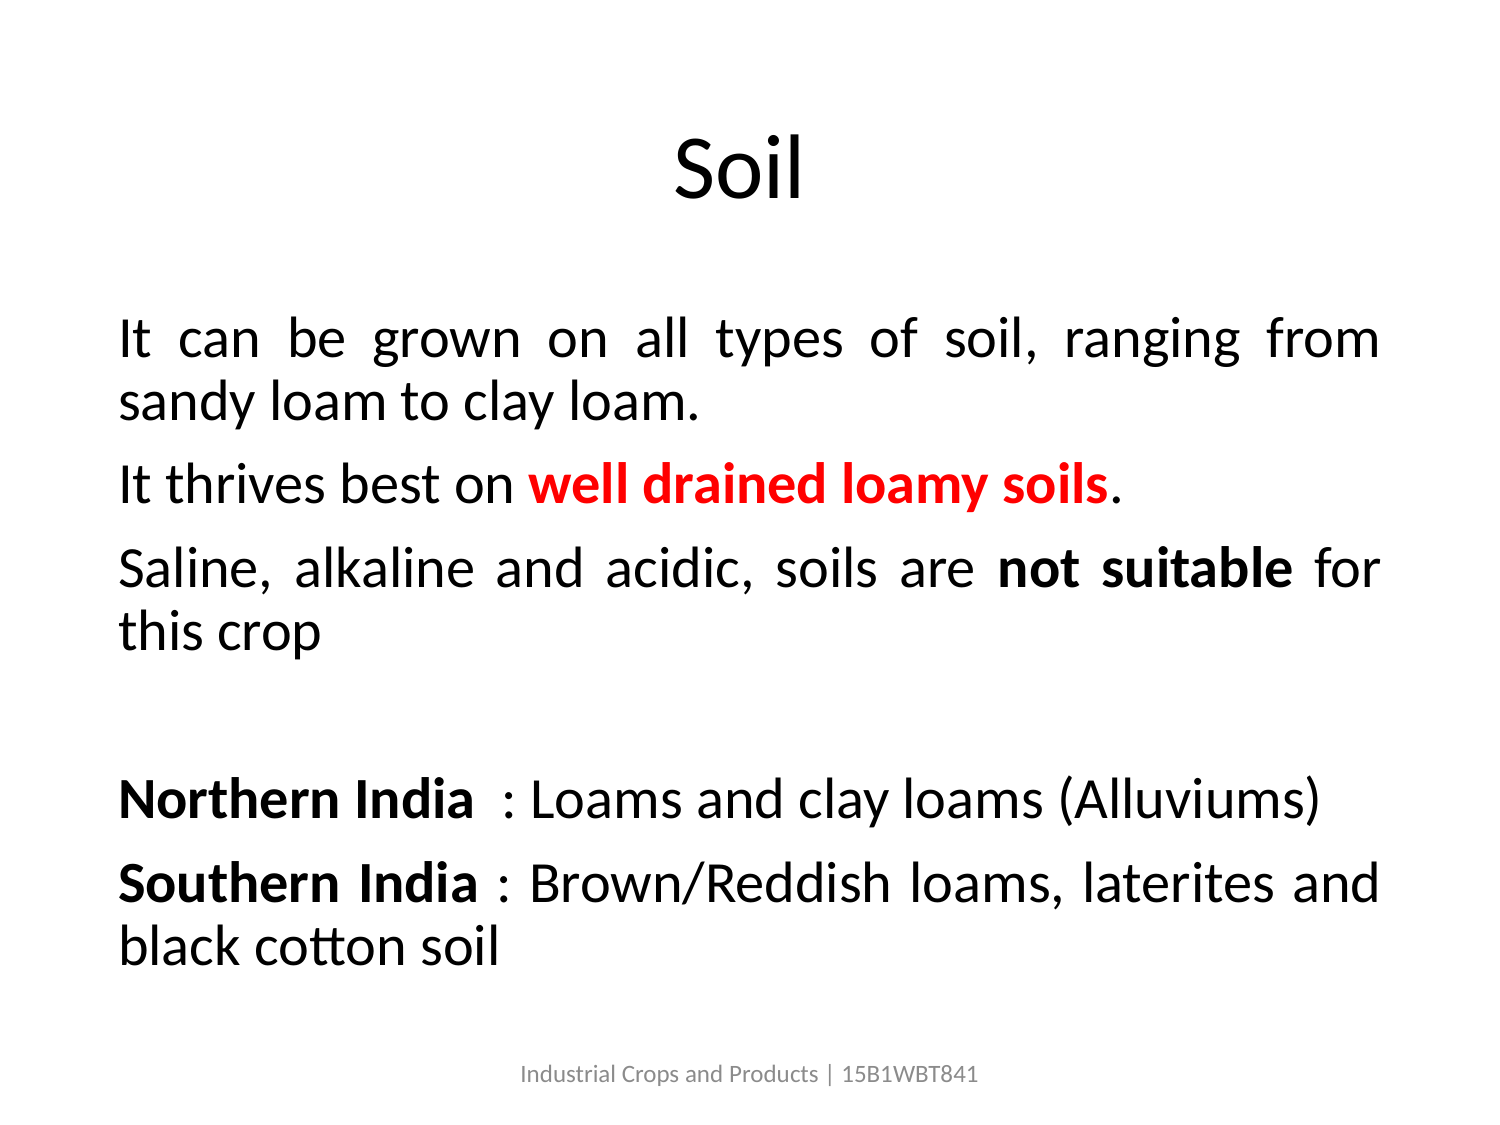

# Soil
It can be grown on all types of soil, ranging from sandy loam to clay loam.
It thrives best on well drained loamy soils.
Saline, alkaline and acidic, soils are not suitable for this crop

Northern India  : Loams and clay loams (Alluviums)
Southern India : Brown/Reddish loams, laterites and black cotton soil
Industrial Crops and Products | 15B1WBT841